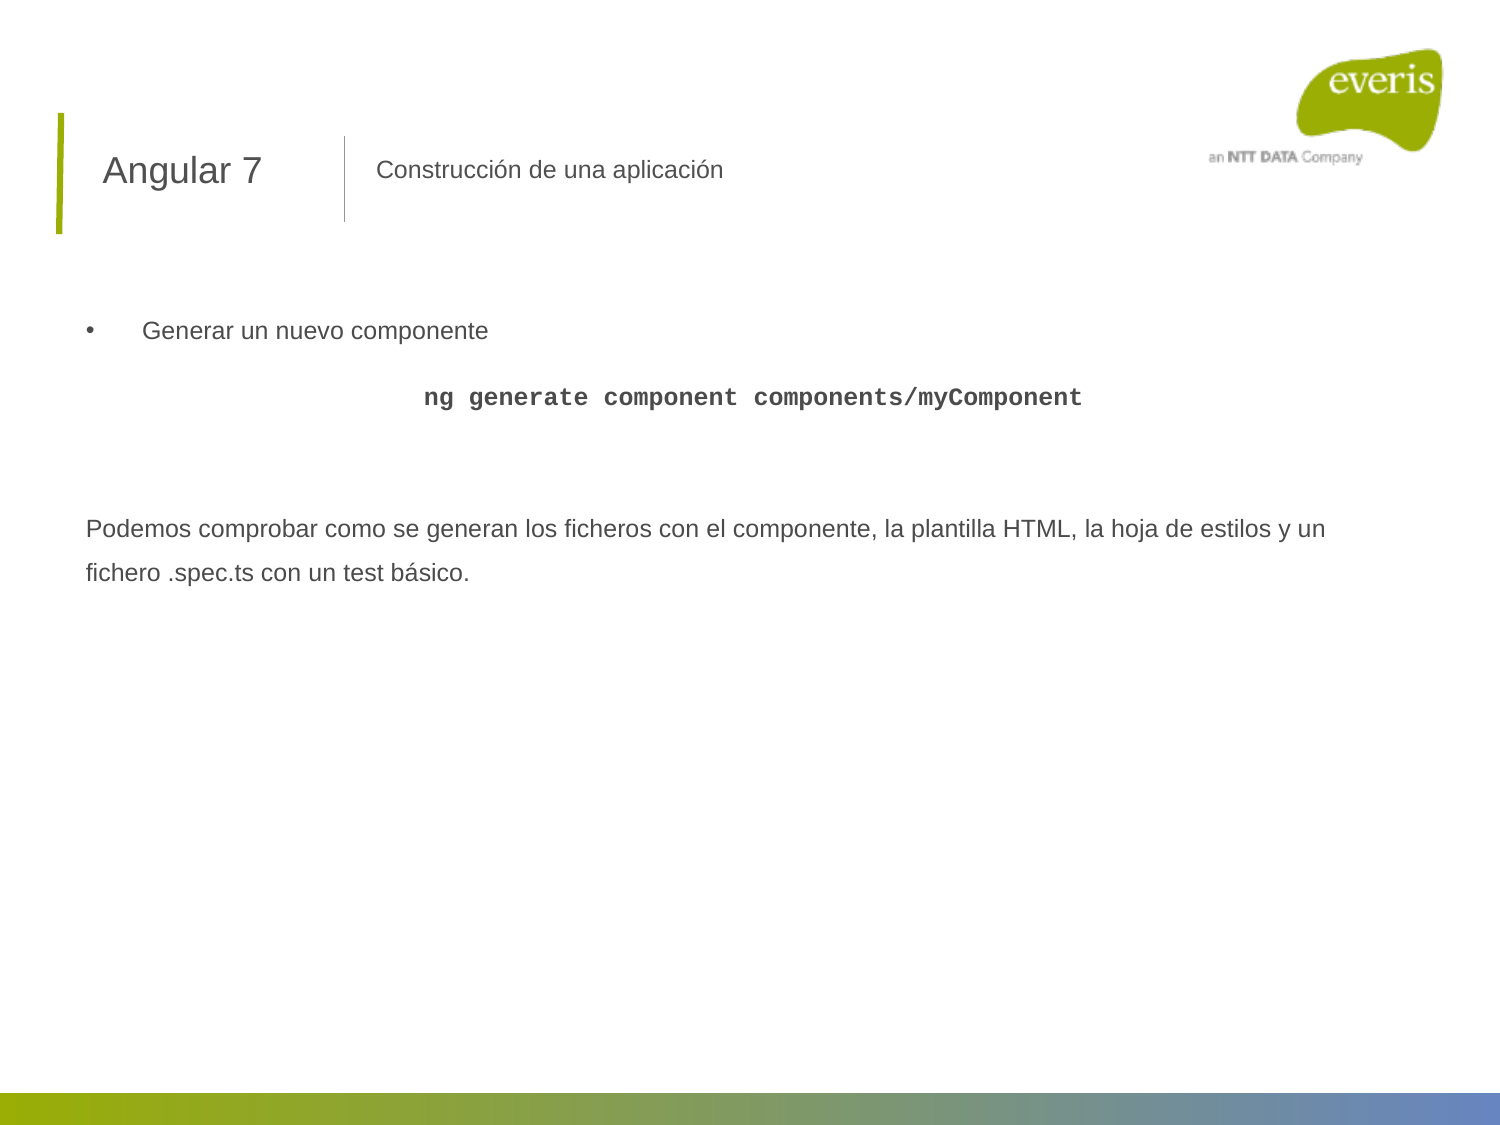

Angular 7
Construcción de una aplicación
Generar un nuevo componente
ng generate component components/myComponent

Podemos comprobar como se generan los ficheros con el componente, la plantilla HTML, la hoja de estilos y un fichero .spec.ts con un test básico.